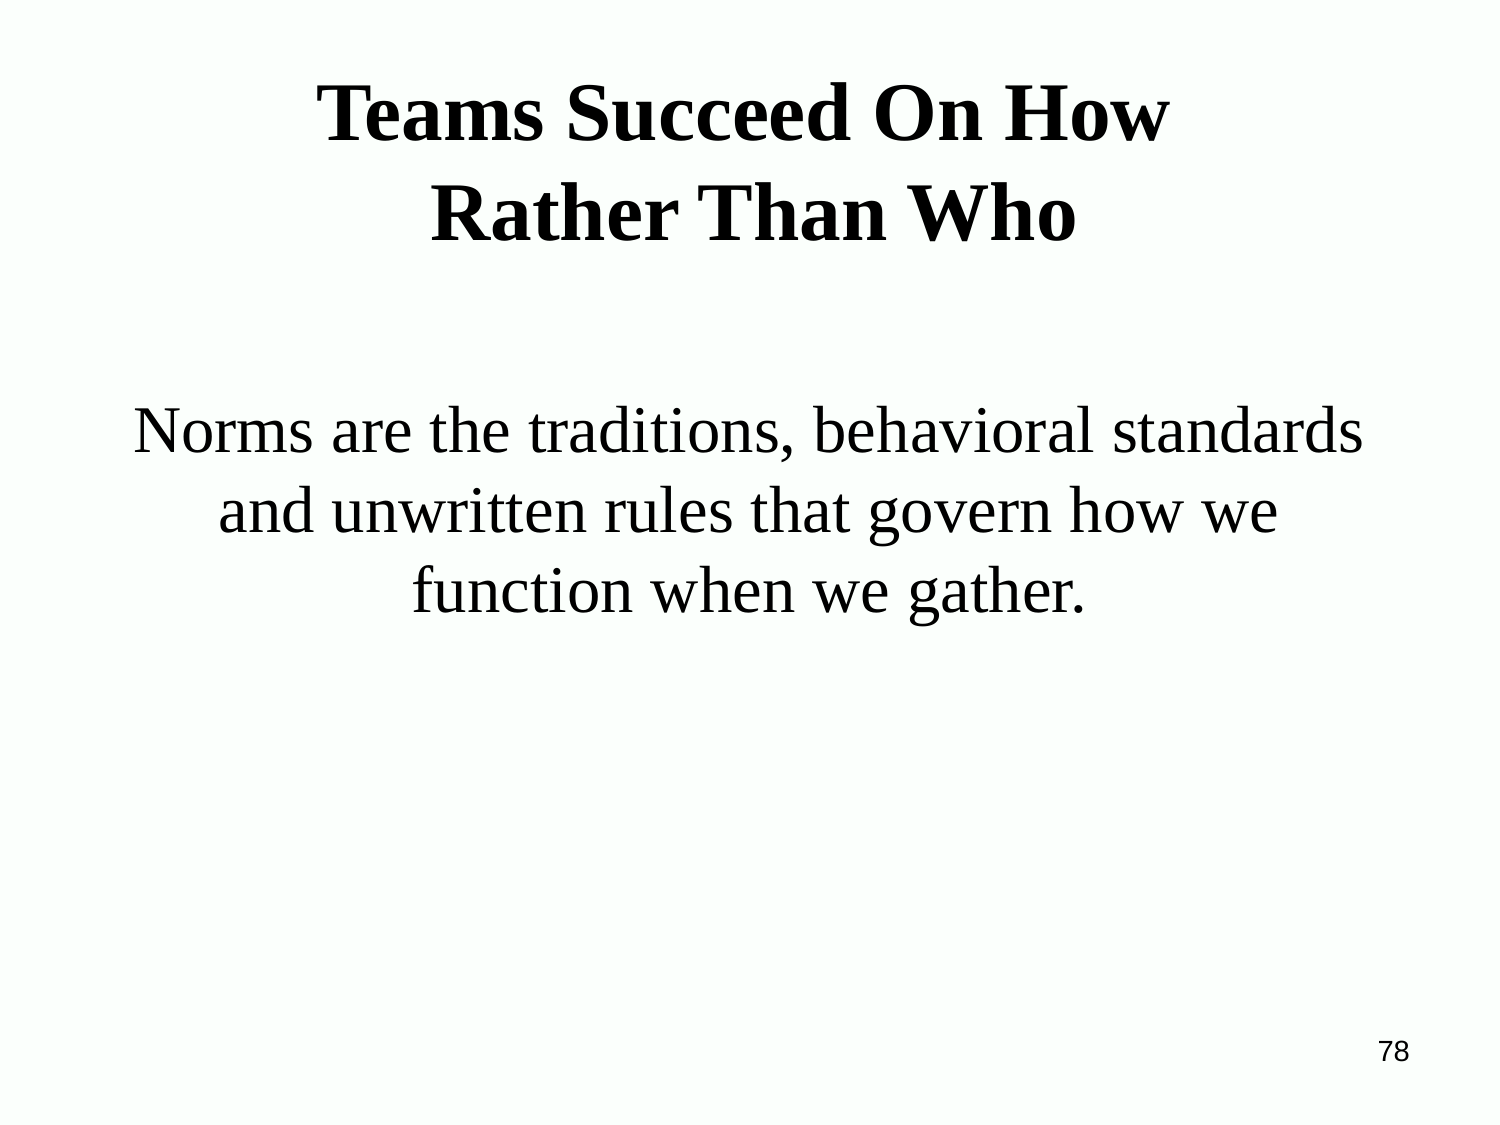

#
Teams Succeed On How
Rather Than Who

Norms are the traditions, behavioral standards and unwritten rules that govern how we function when we gather.

78